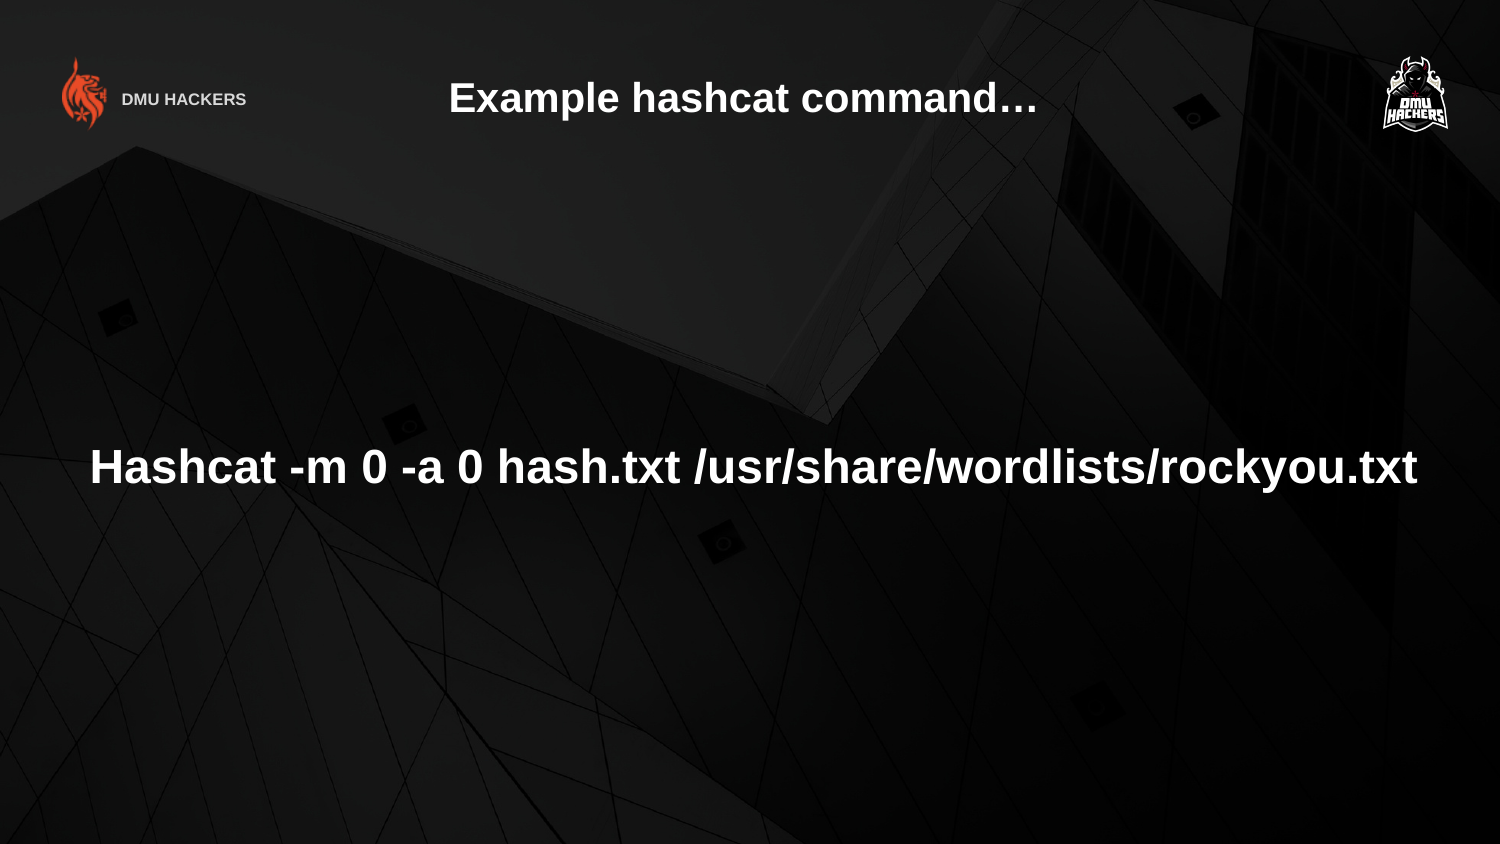

Example hashcat command…

DMU HACKERS
Hashcat -m 0 -a 0 hash.txt /usr/share/wordlists/rockyou.txt